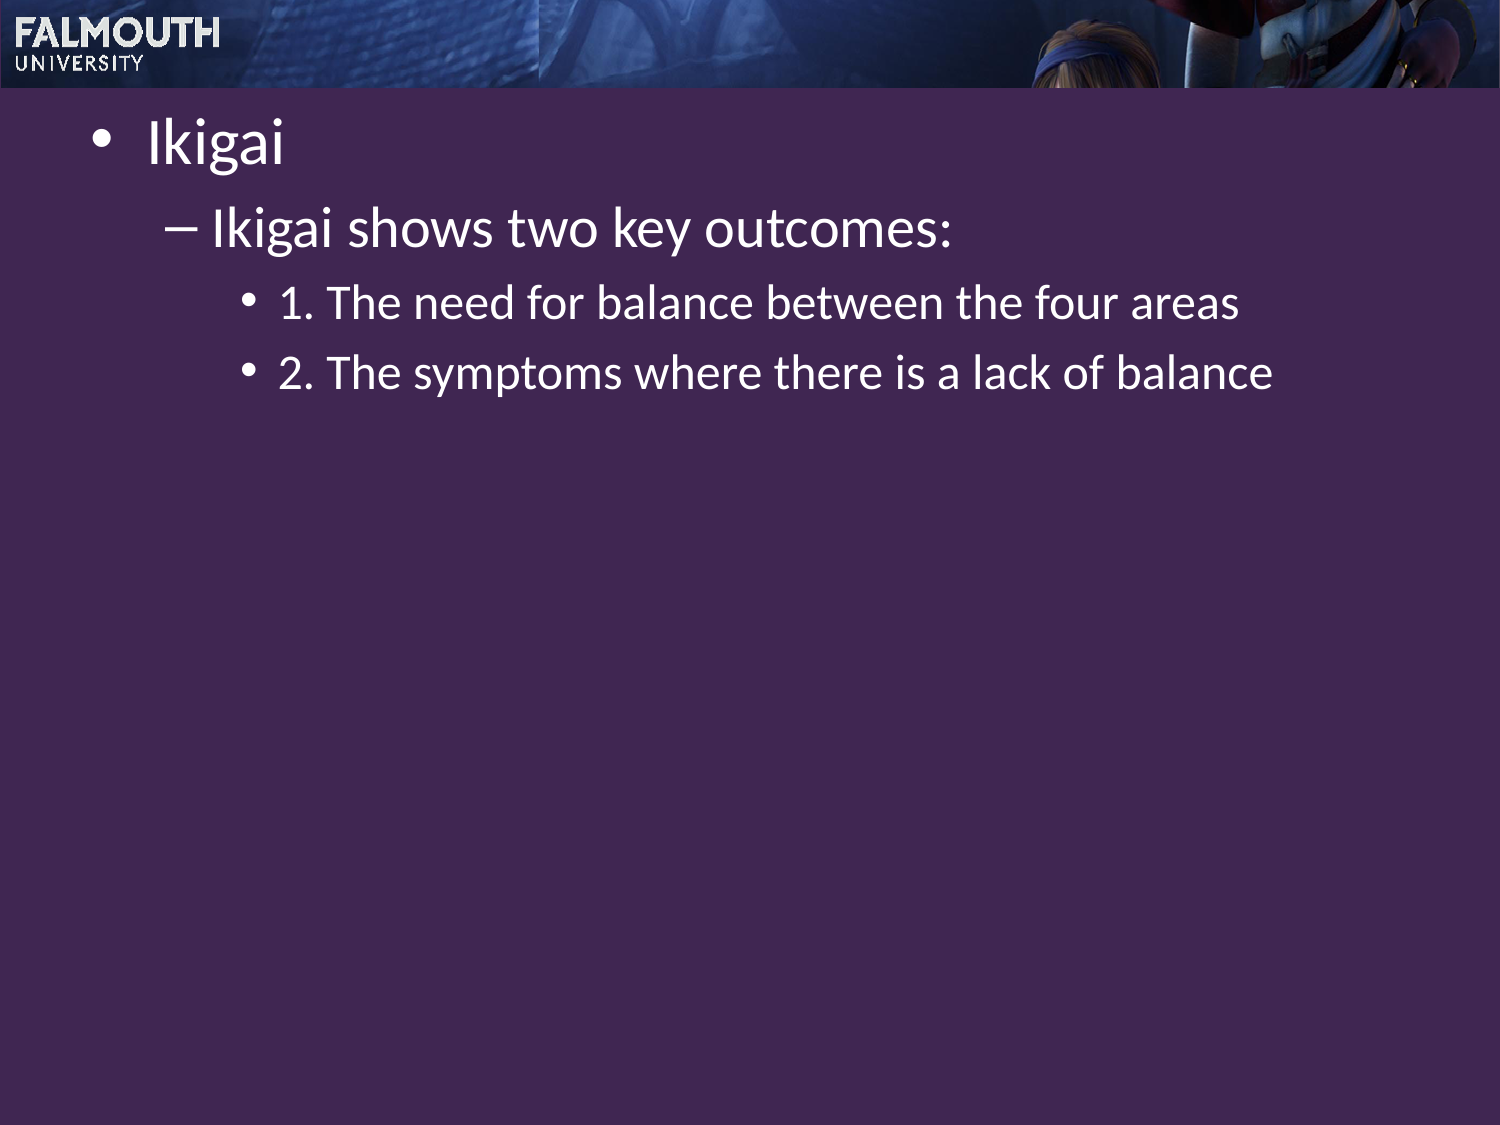

Ikigai
Ikigai shows two key outcomes:
1. The need for balance between the four areas
2. The symptoms where there is a lack of balance